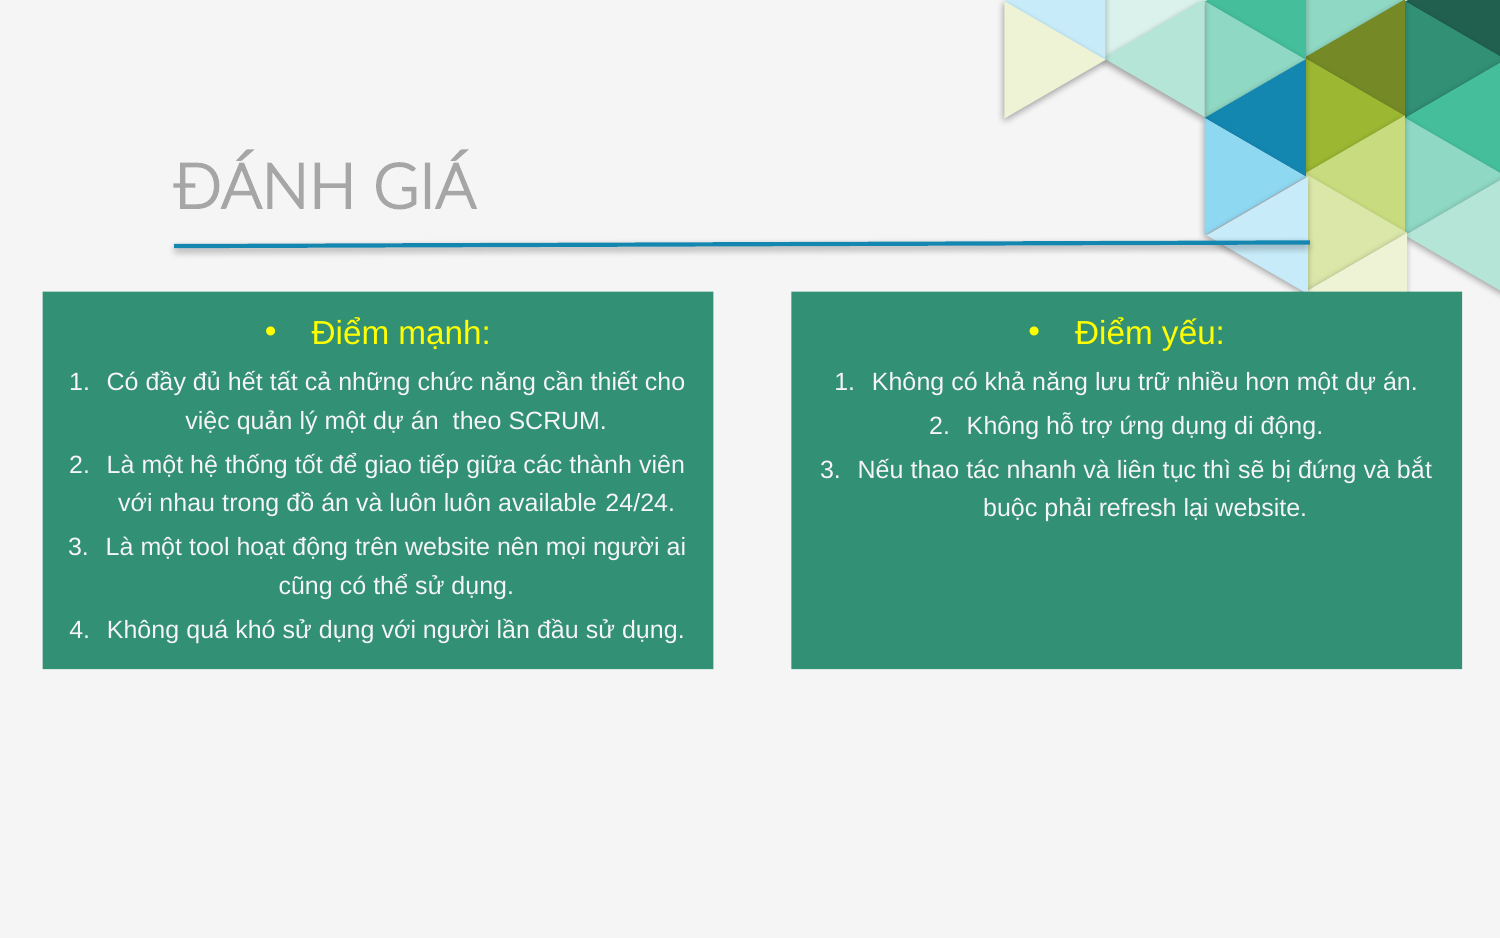

ĐÁNH GIÁ
Điểm yếu:
Không có khả năng lưu trữ nhiều hơn một dự án.
Không hỗ trợ ứng dụng di động.
Nếu thao tác nhanh và liên tục thì sẽ bị đứng và bắt buộc phải refresh lại website.

Điểm mạnh:
Có đầy đủ hết tất cả những chức năng cần thiết cho việc quản lý một dự án  theo SCRUM.
Là một hệ thống tốt để giao tiếp giữa các thành viên với nhau trong đồ án và luôn luôn available 24/24.
Là một tool hoạt động trên website nên mọi người ai cũng có thể sử dụng.
Không quá khó sử dụng với người lần đầu sử dụng.